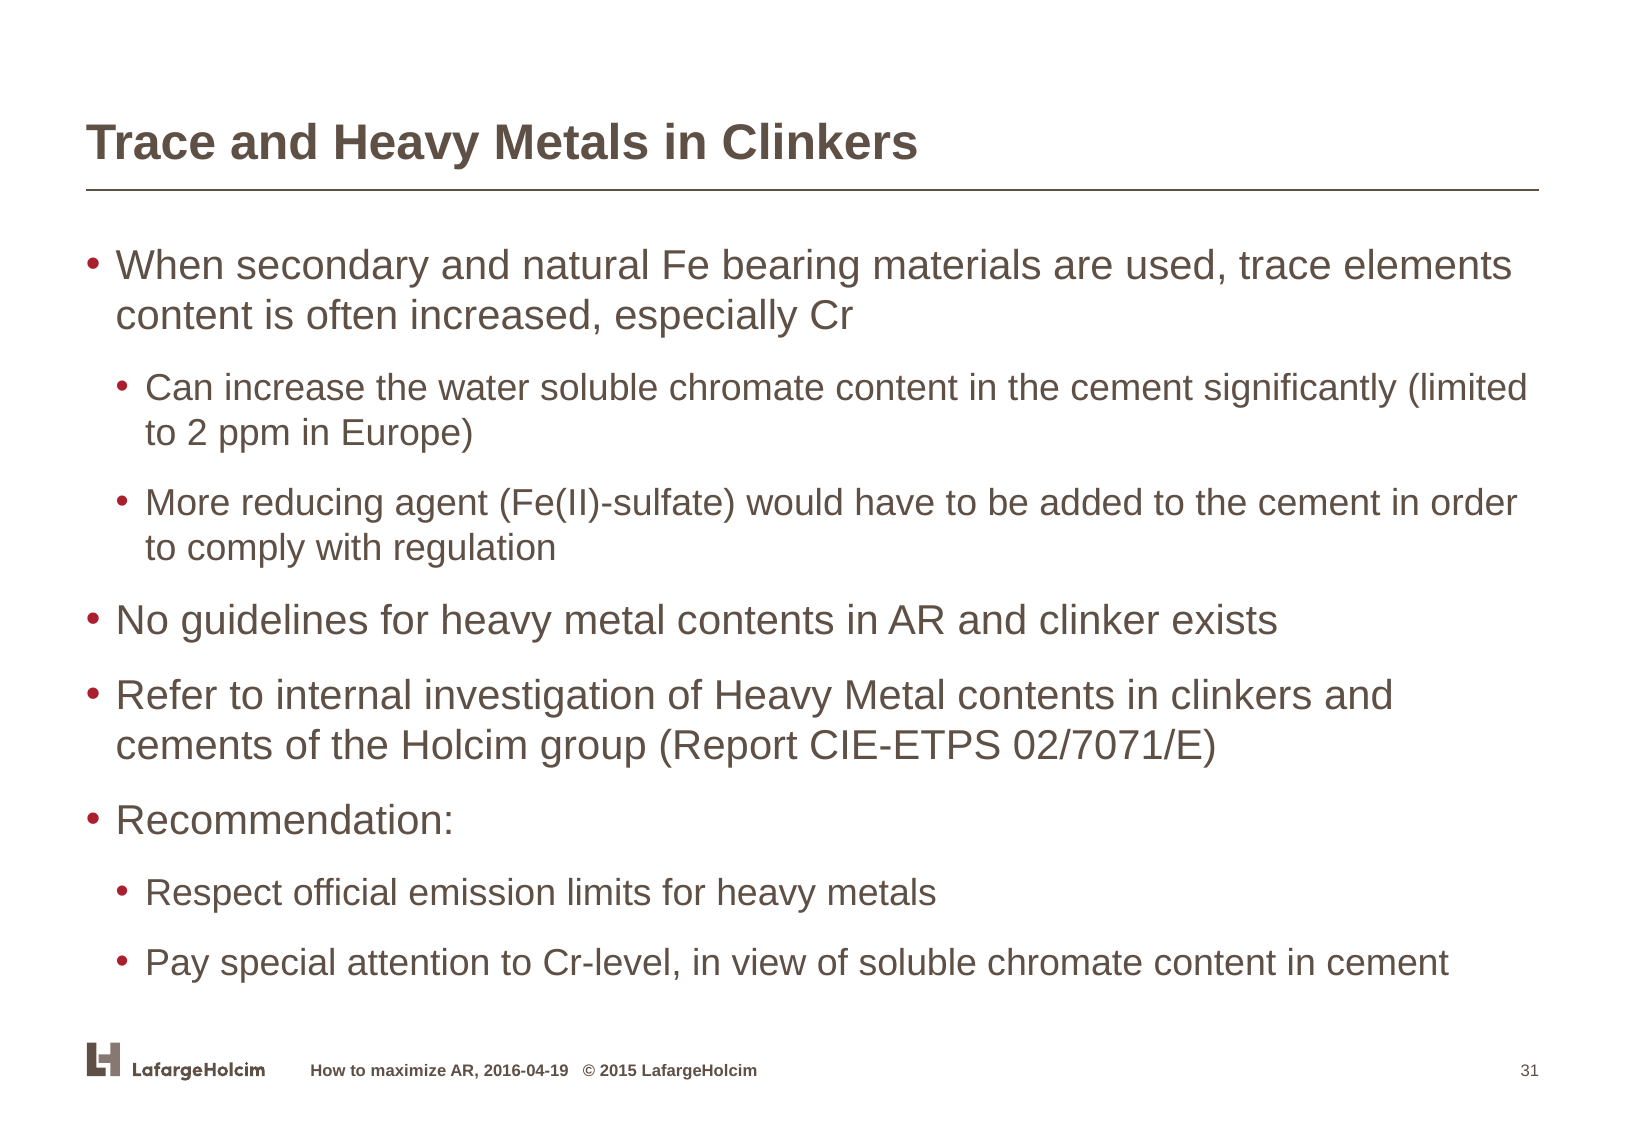

# Trace and Heavy Metals in Clinkers
When secondary and natural Fe bearing materials are used, trace elements content is often increased, especially Cr
Can increase the water soluble chromate content in the cement significantly (limited to 2 ppm in Europe)
More reducing agent (Fe(II)-sulfate) would have to be added to the cement in order to comply with regulation
No guidelines for heavy metal contents in AR and clinker exists
Refer to internal investigation of Heavy Metal contents in clinkers and cements of the Holcim group (Report CIE-ETPS 02/7071/E)
Recommendation:
Respect official emission limits for heavy metals
Pay special attention to Cr-level, in view of soluble chromate content in cement

How to maximize AR, 2016-04-19   © 2015 LafargeHolcim
31